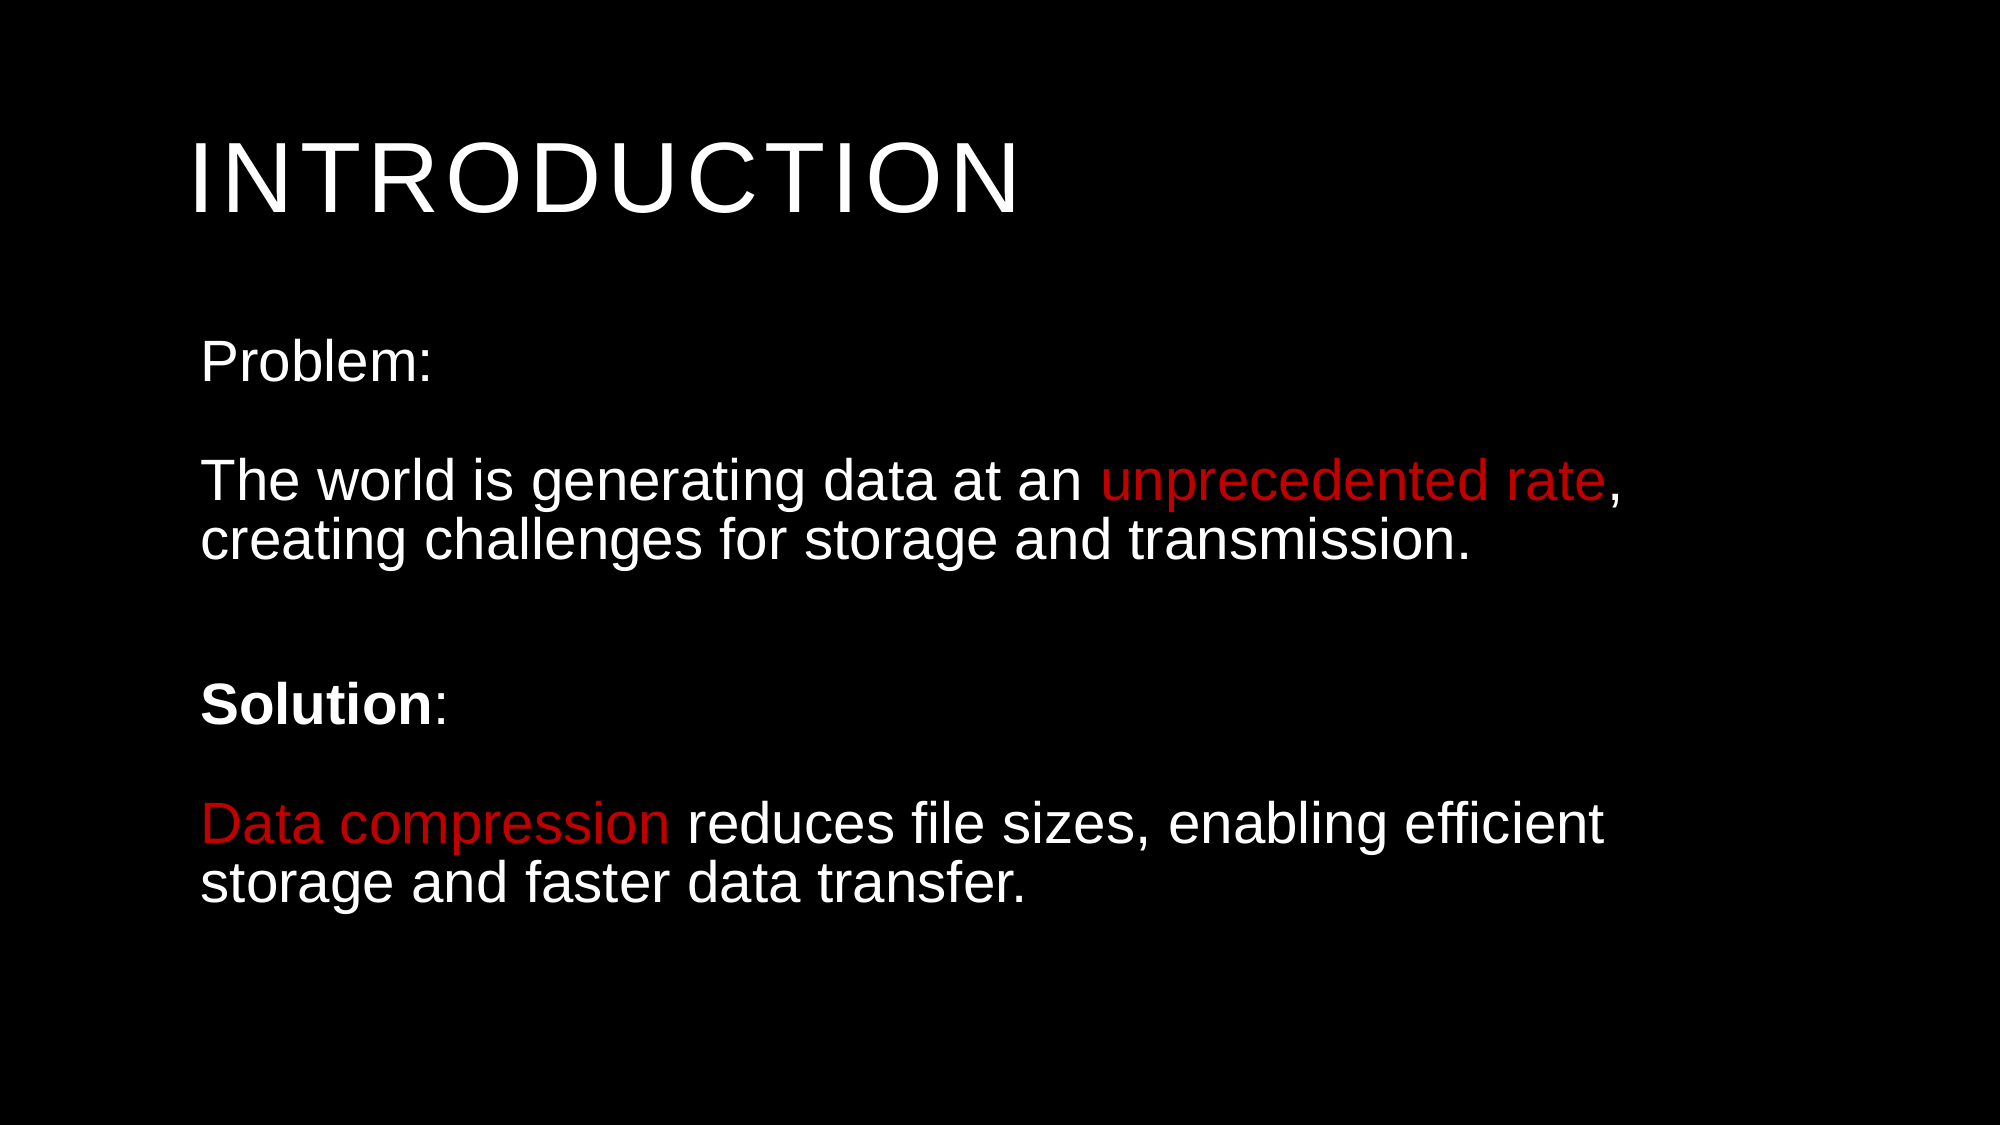

# Introduction
Problem:

The world is generating data at an unprecedented rate, creating challenges for storage and transmission.

Solution:

Data compression reduces file sizes, enabling efficient storage and faster data transfer.